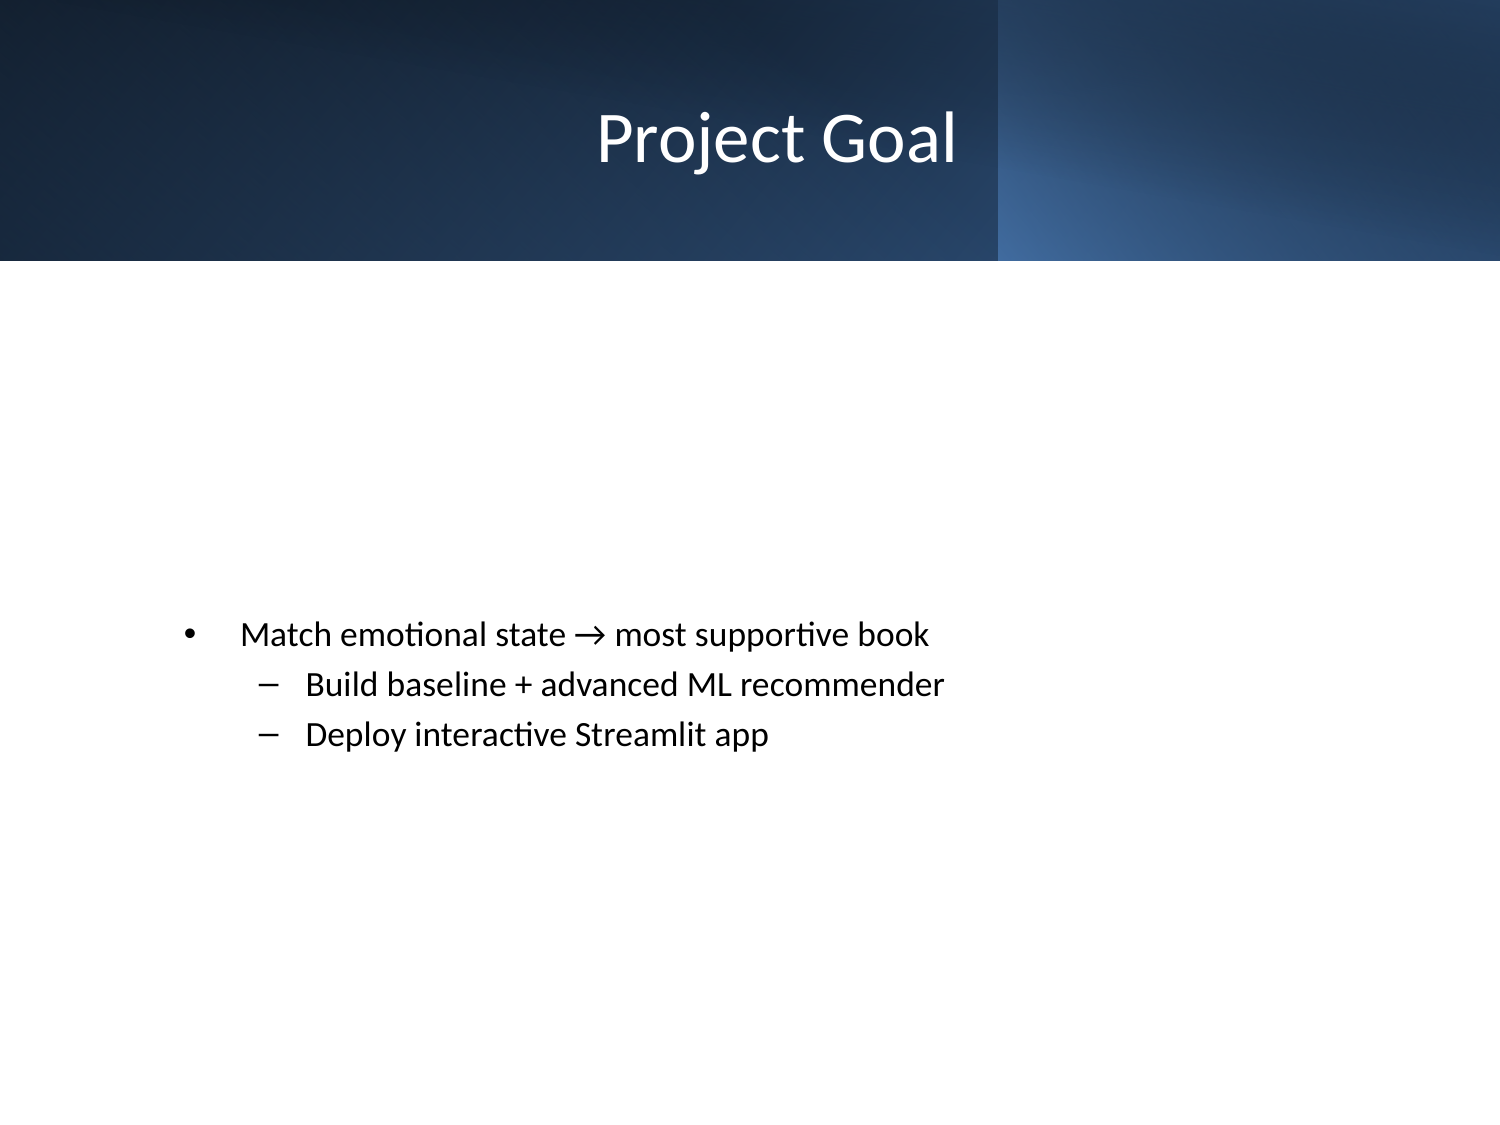

# Project Goal
Match emotional state → most supportive book
Build baseline + advanced ML recommender
Deploy interactive Streamlit app